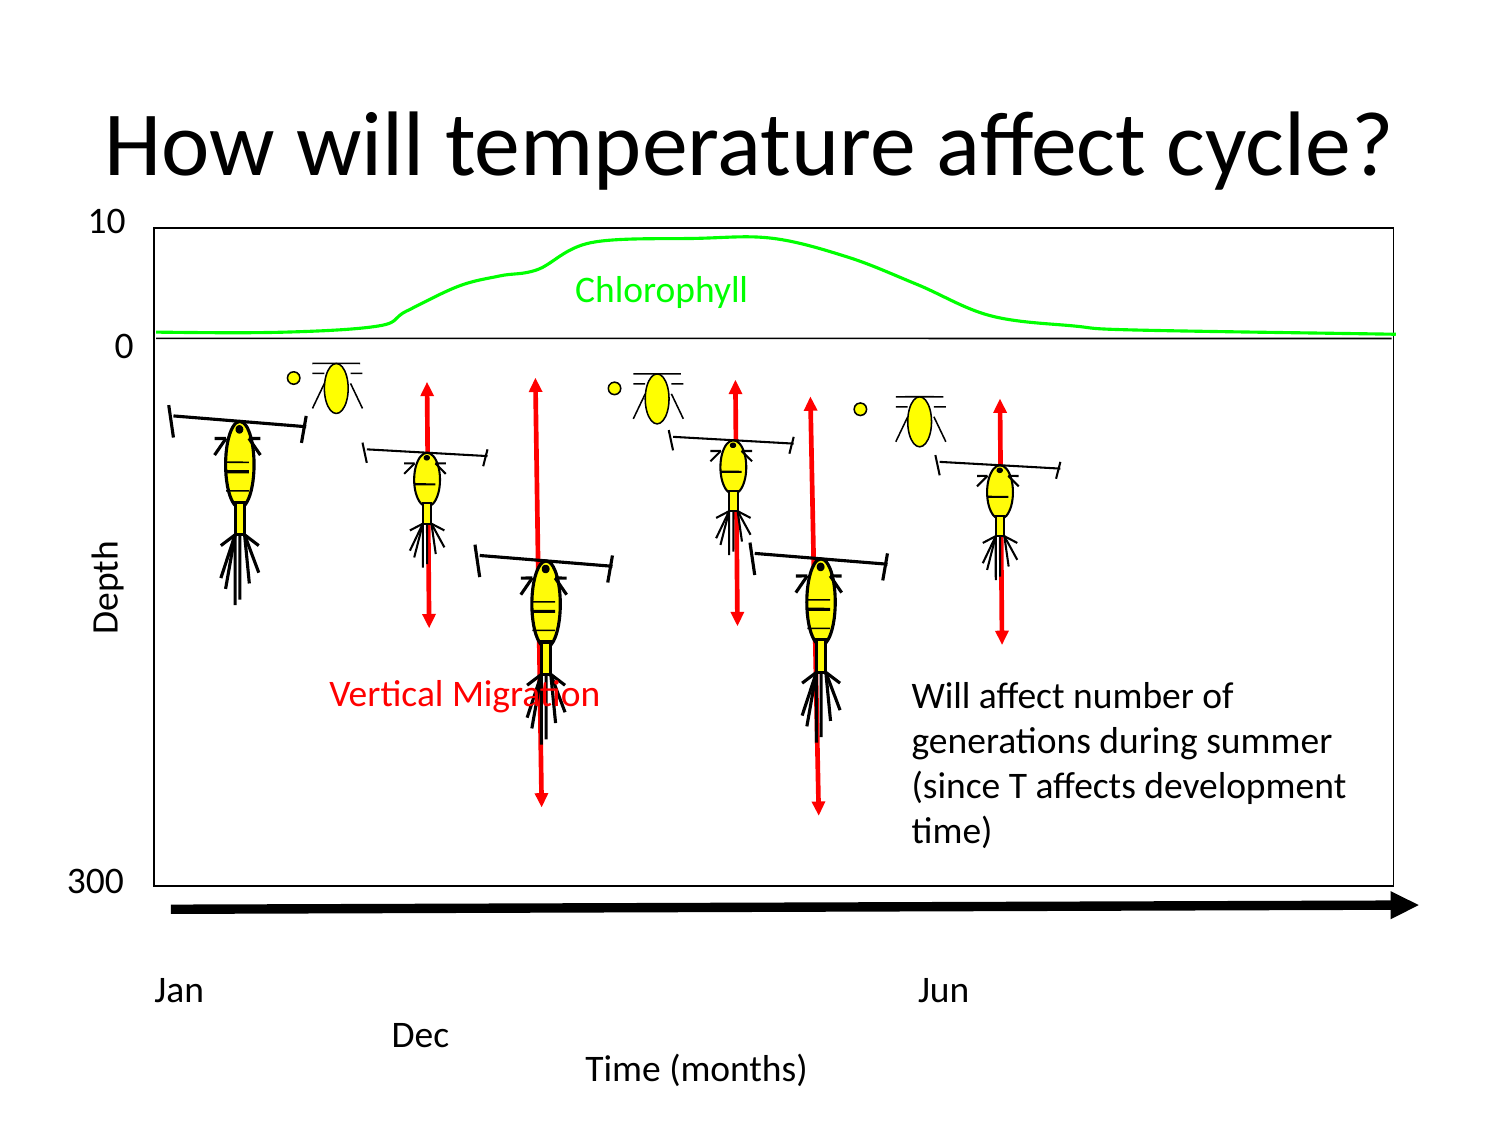

# How will temperature affect cycle?
10

Chlorophyll
0

Depth

Vertical Migration
Will affect number of generations during summer (since T affects development time)
300

Jan			                                     Jun			                                     Dec
Time (months)